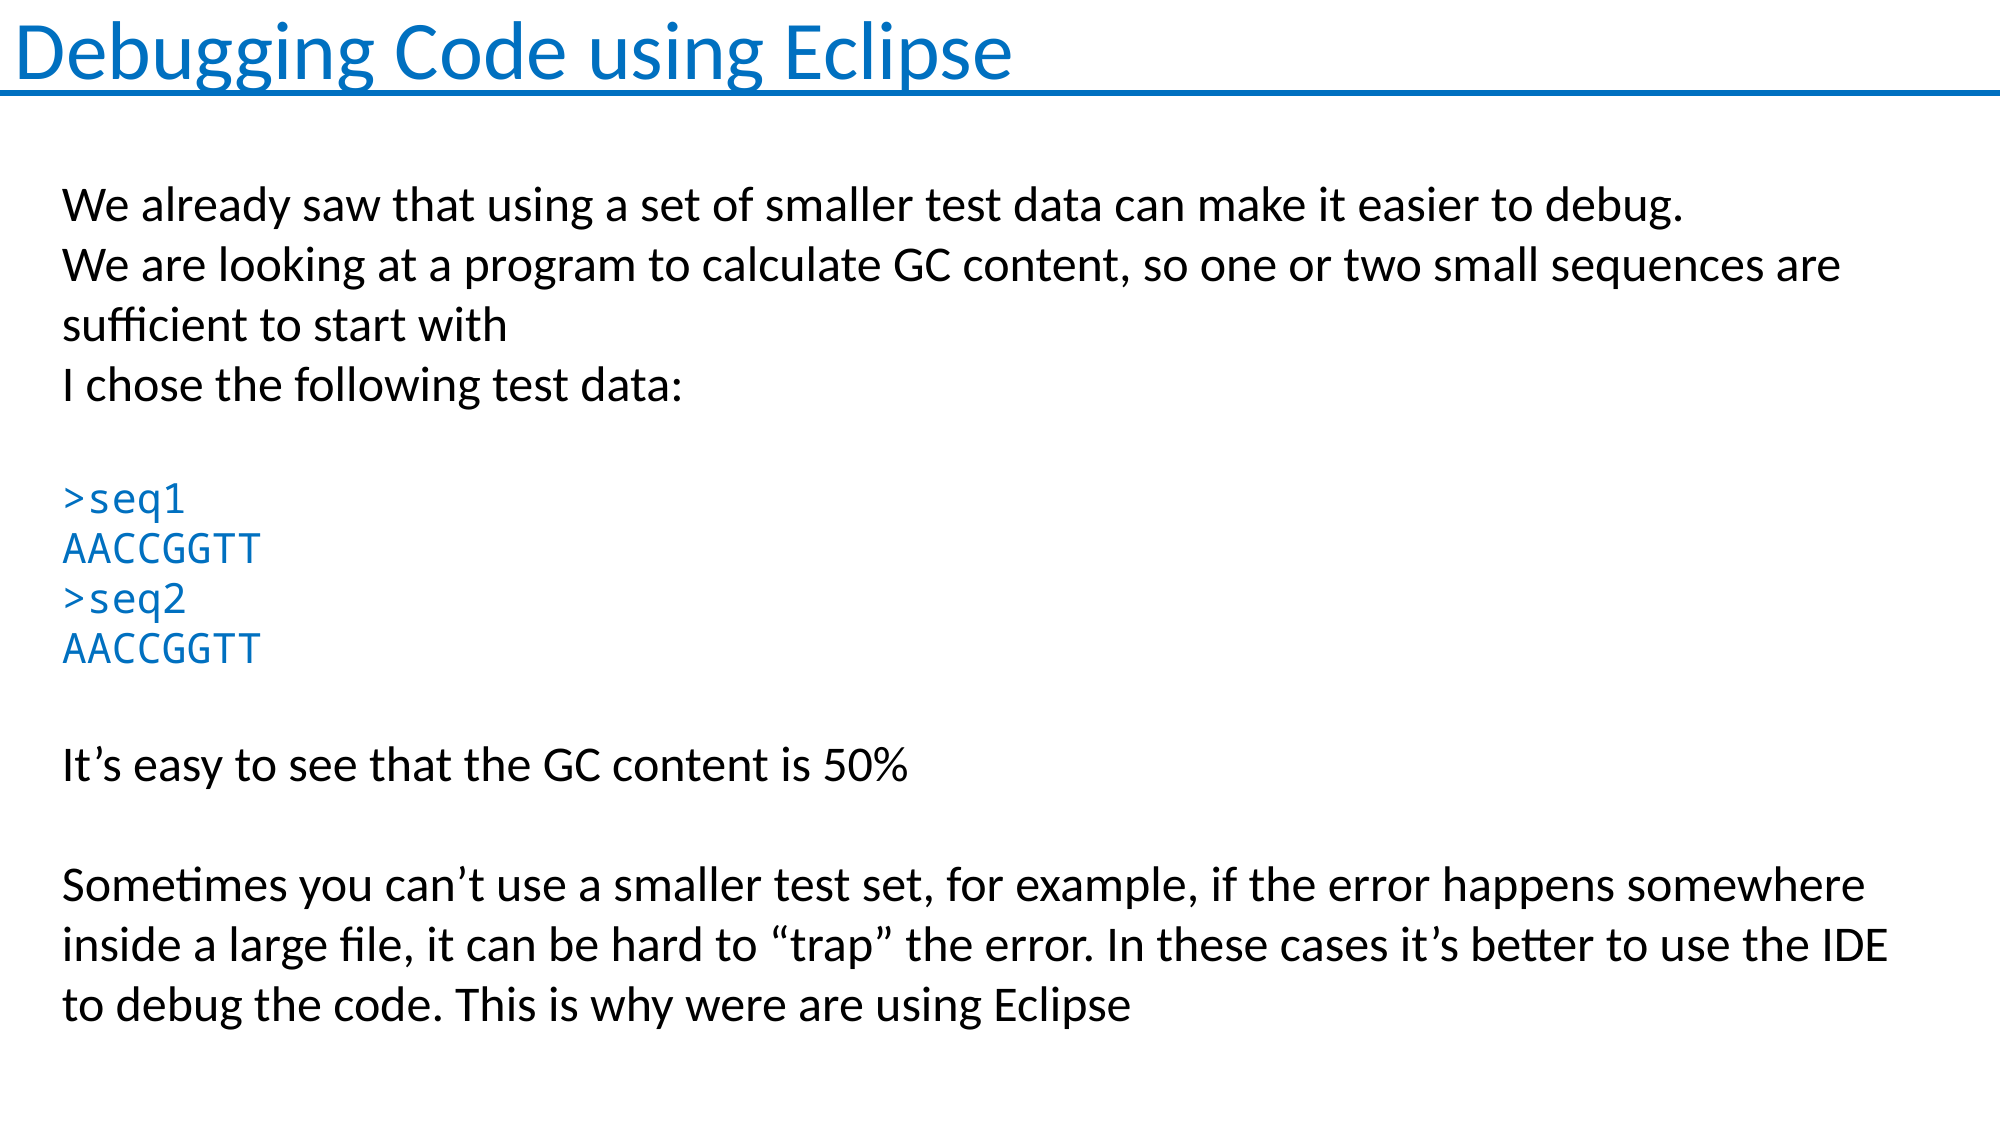

Debugging Code using Eclipse
We already saw that using a set of smaller test data can make it easier to debug.
We are looking at a program to calculate GC content, so one or two small sequences are sufficient to start with
I chose the following test data:

>seq1
AACCGGTT
>seq2
AACCGGTT

It’s easy to see that the GC content is 50%

Sometimes you can’t use a smaller test set, for example, if the error happens somewhere inside a large file, it can be hard to “trap” the error. In these cases it’s better to use the IDE to debug the code. This is why were are using Eclipse